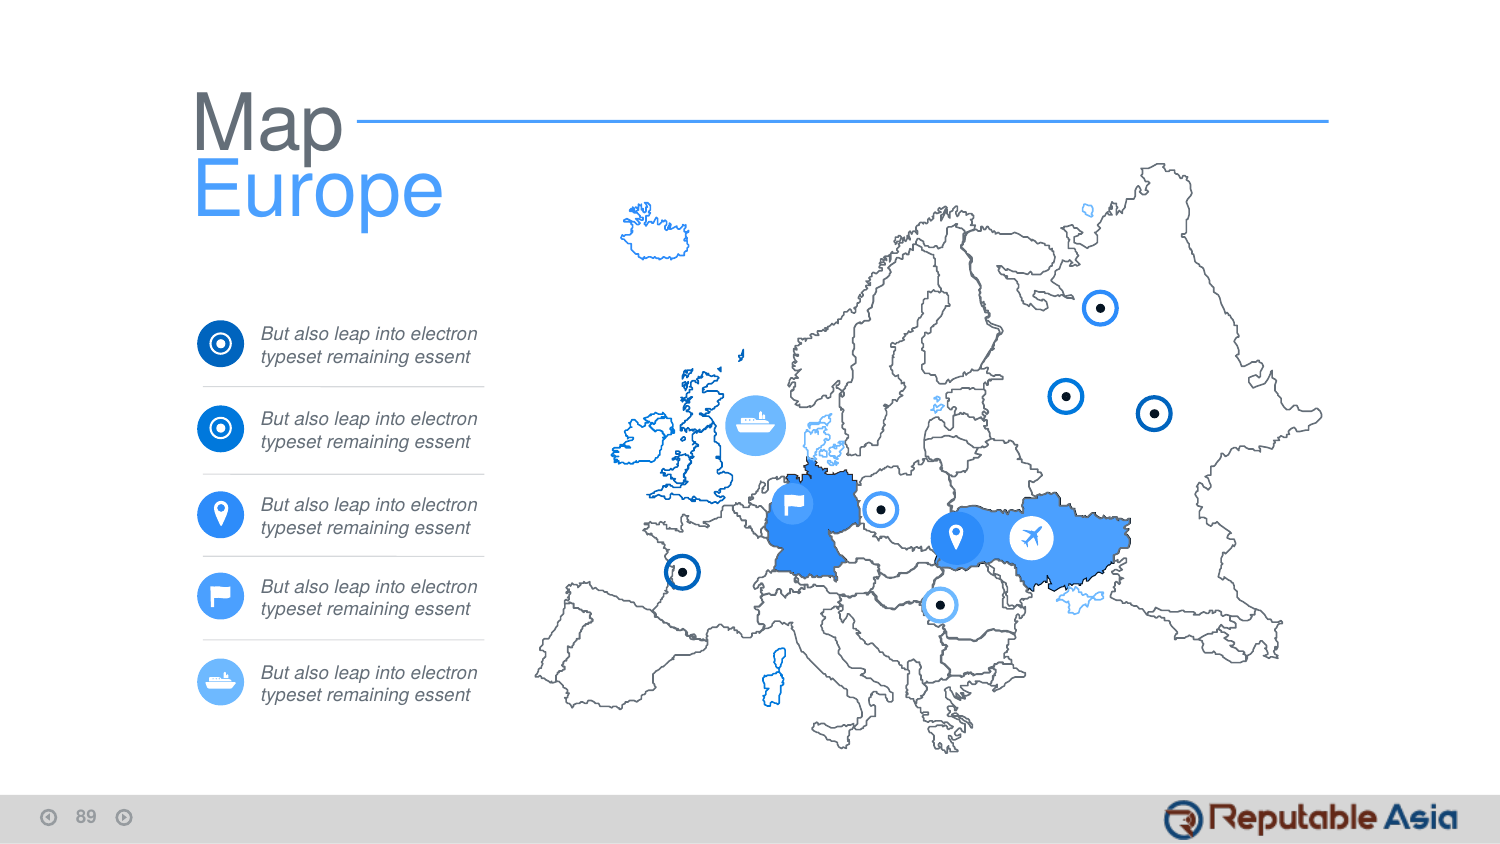

Map
Europe

But also leap into electron typeset remaining essent

But also leap into electron typeset remaining essent

But also leap into electron typeset remaining essent

But also leap into electron typeset remaining essent

But also leap into electron typeset remaining essent

89